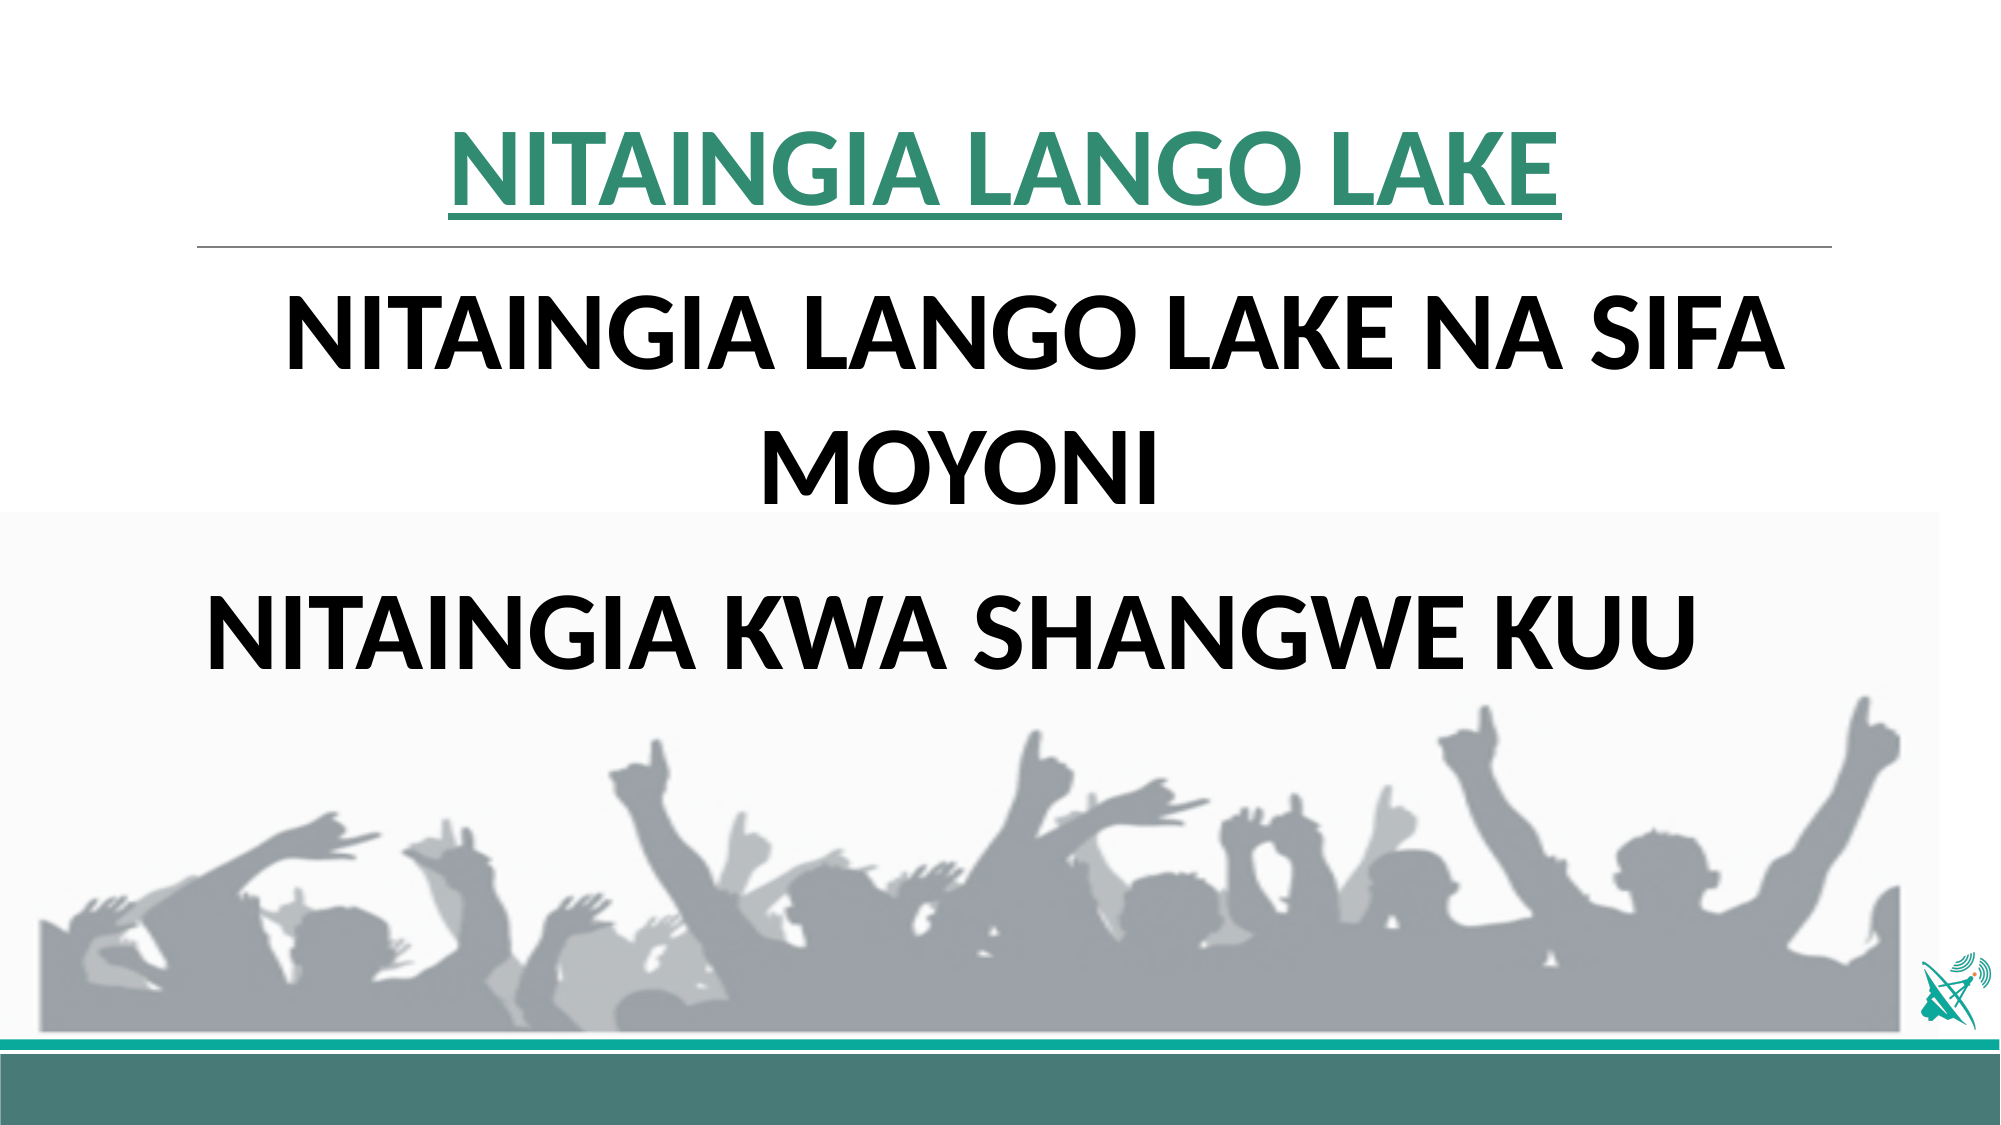

# NITAINGIA LANGO LAKE
	NITAINGIA LANGO LAKE NA SIFA MOYONI
NITAINGIA KWA SHANGWE KUU